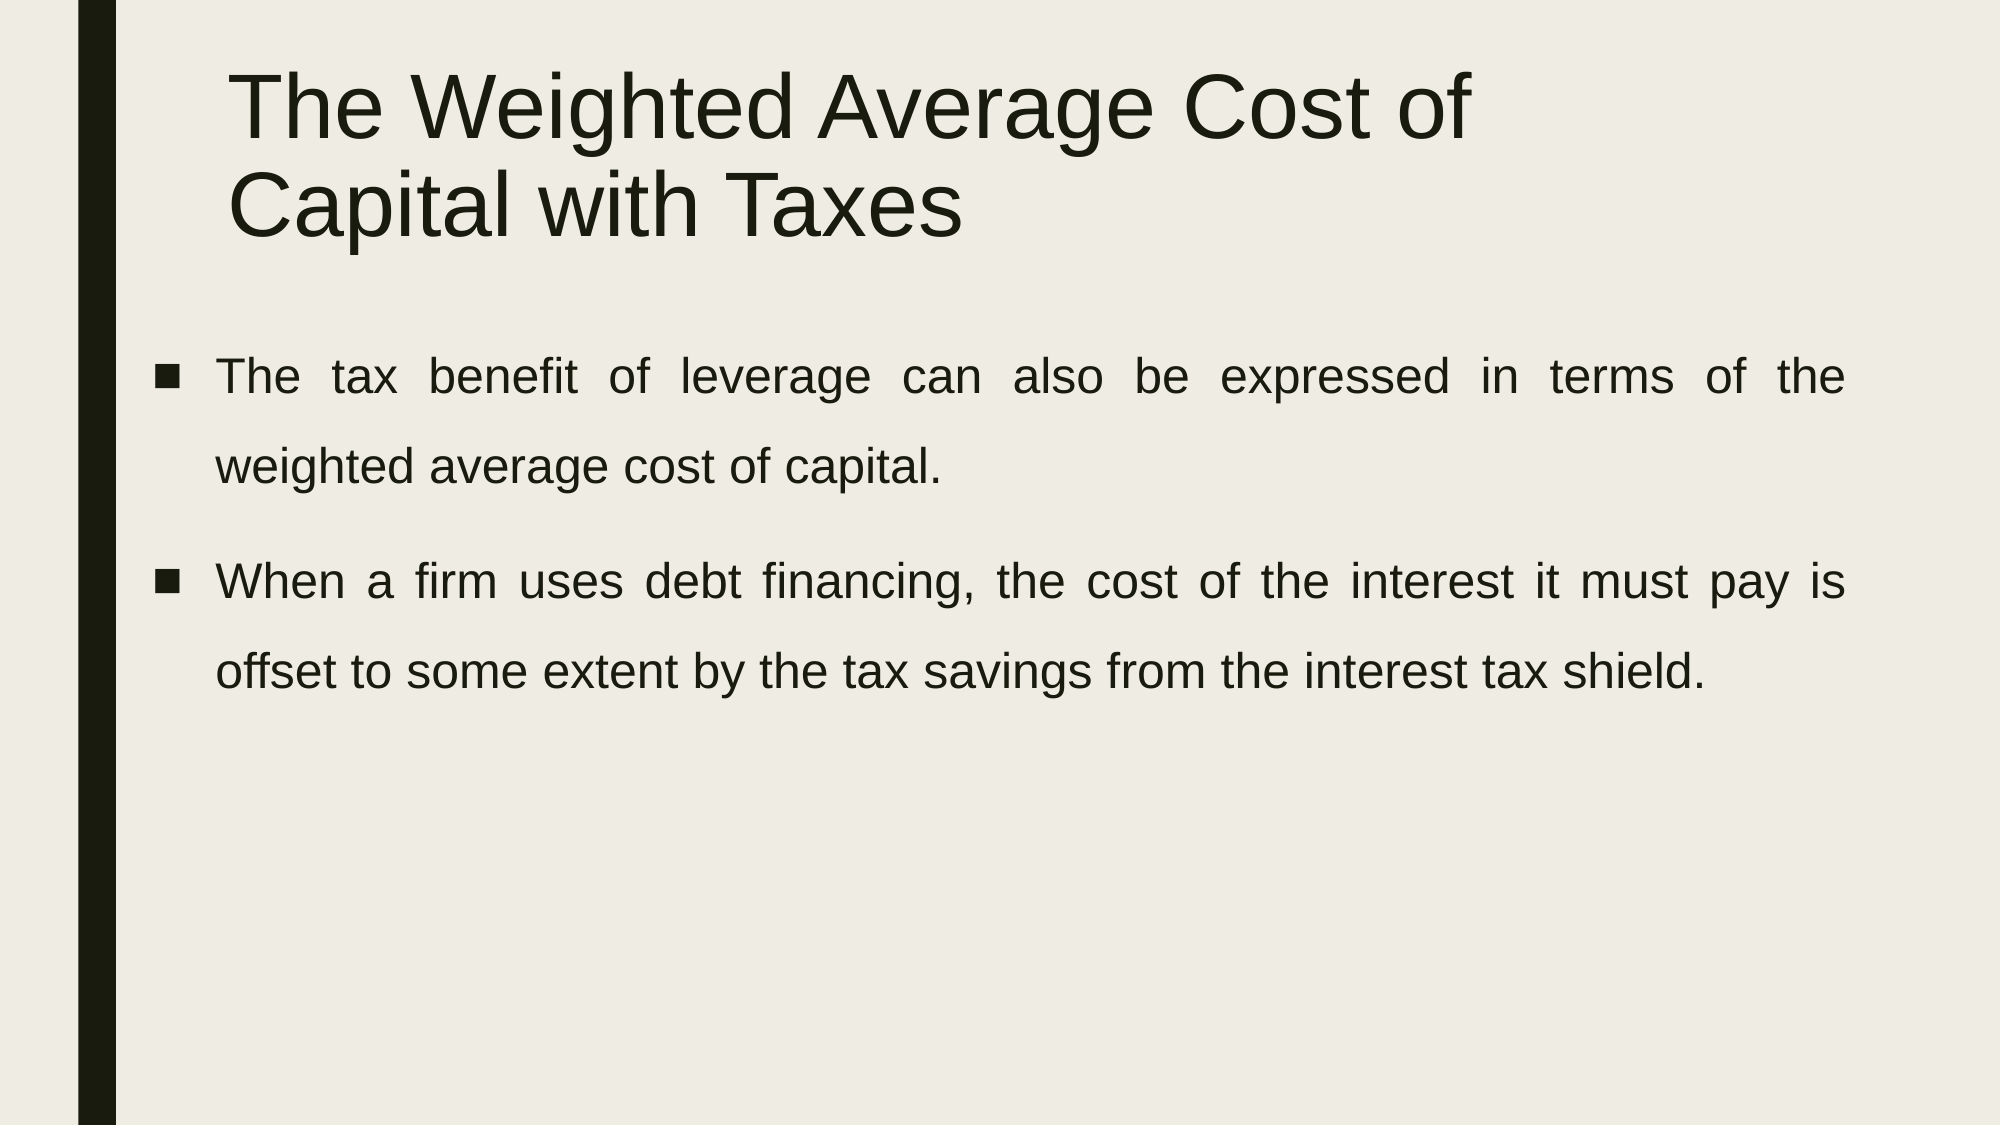

# The Weighted Average Cost of Capital with Taxes
The tax benefit of leverage can also be expressed in terms of the weighted average cost of capital.
When a firm uses debt financing, the cost of the interest it must pay is offset to some extent by the tax savings from the interest tax shield.